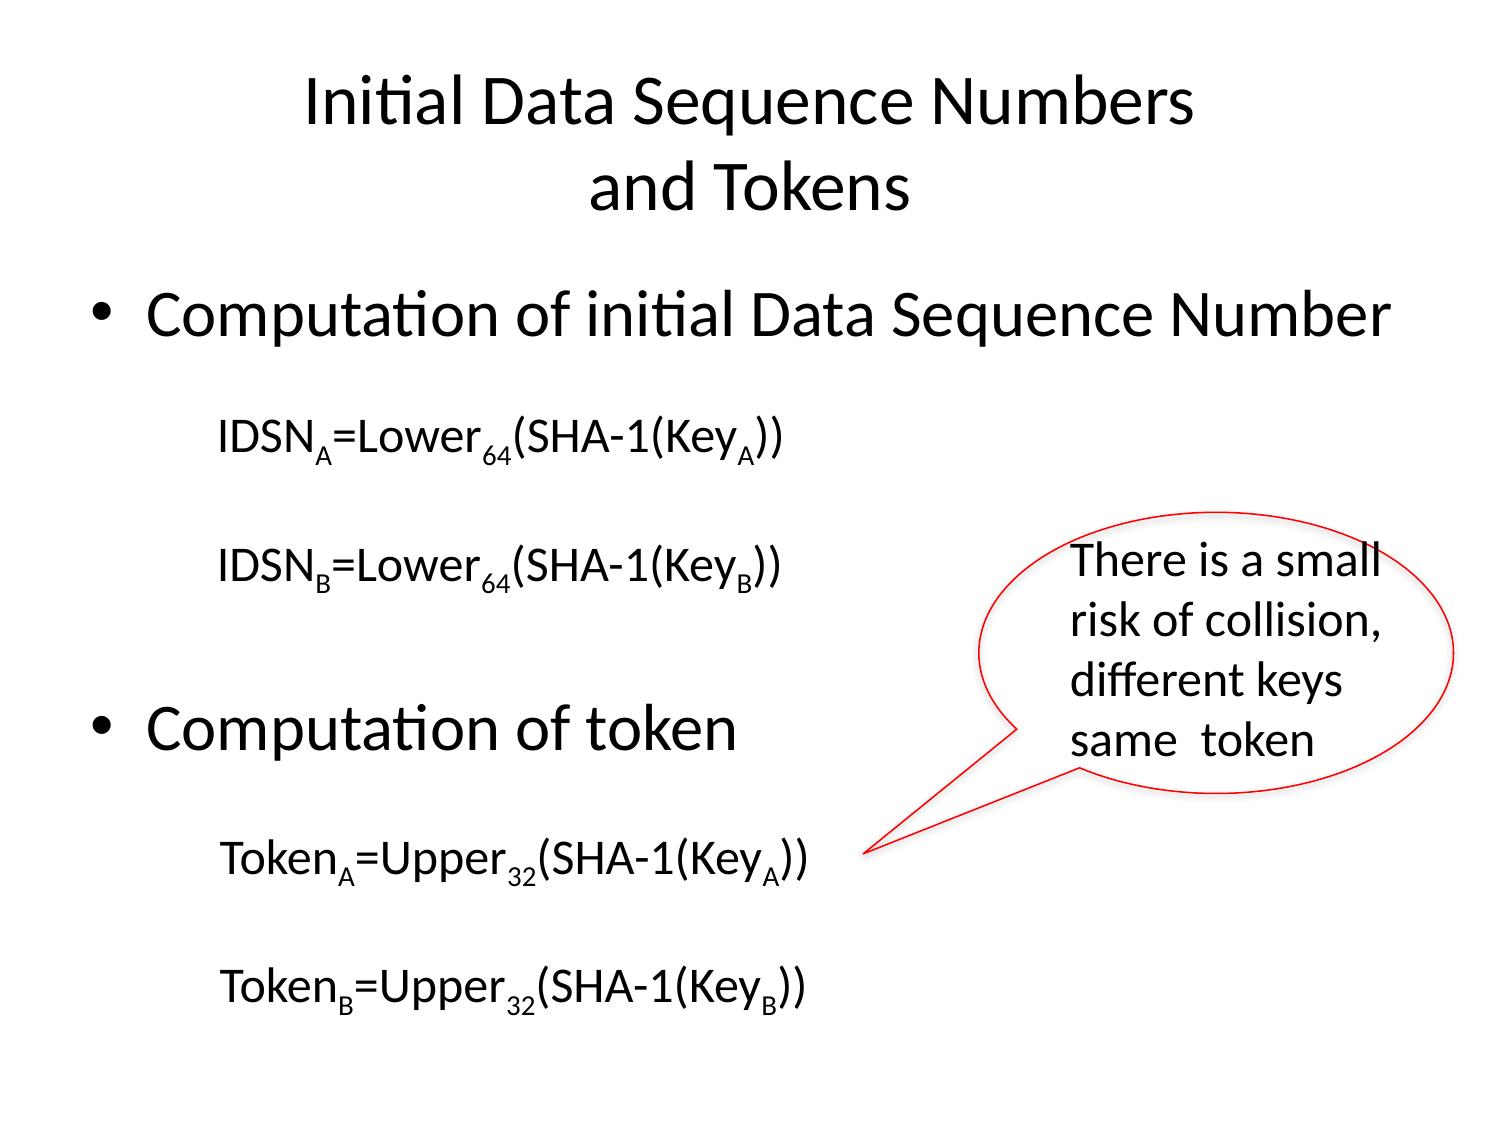

# Initial Data Sequence Numbers and Tokens
Computation of initial Data Sequence Number
Computation of token

IDSNA=Lower64(SHA-1(KeyA))
IDSNB=Lower64(SHA-1(KeyB))

There is a small
risk of collision,
different keys
same  token
TokenA=Upper32(SHA-1(KeyA))

TokenB=Upper32(SHA-1(KeyB))